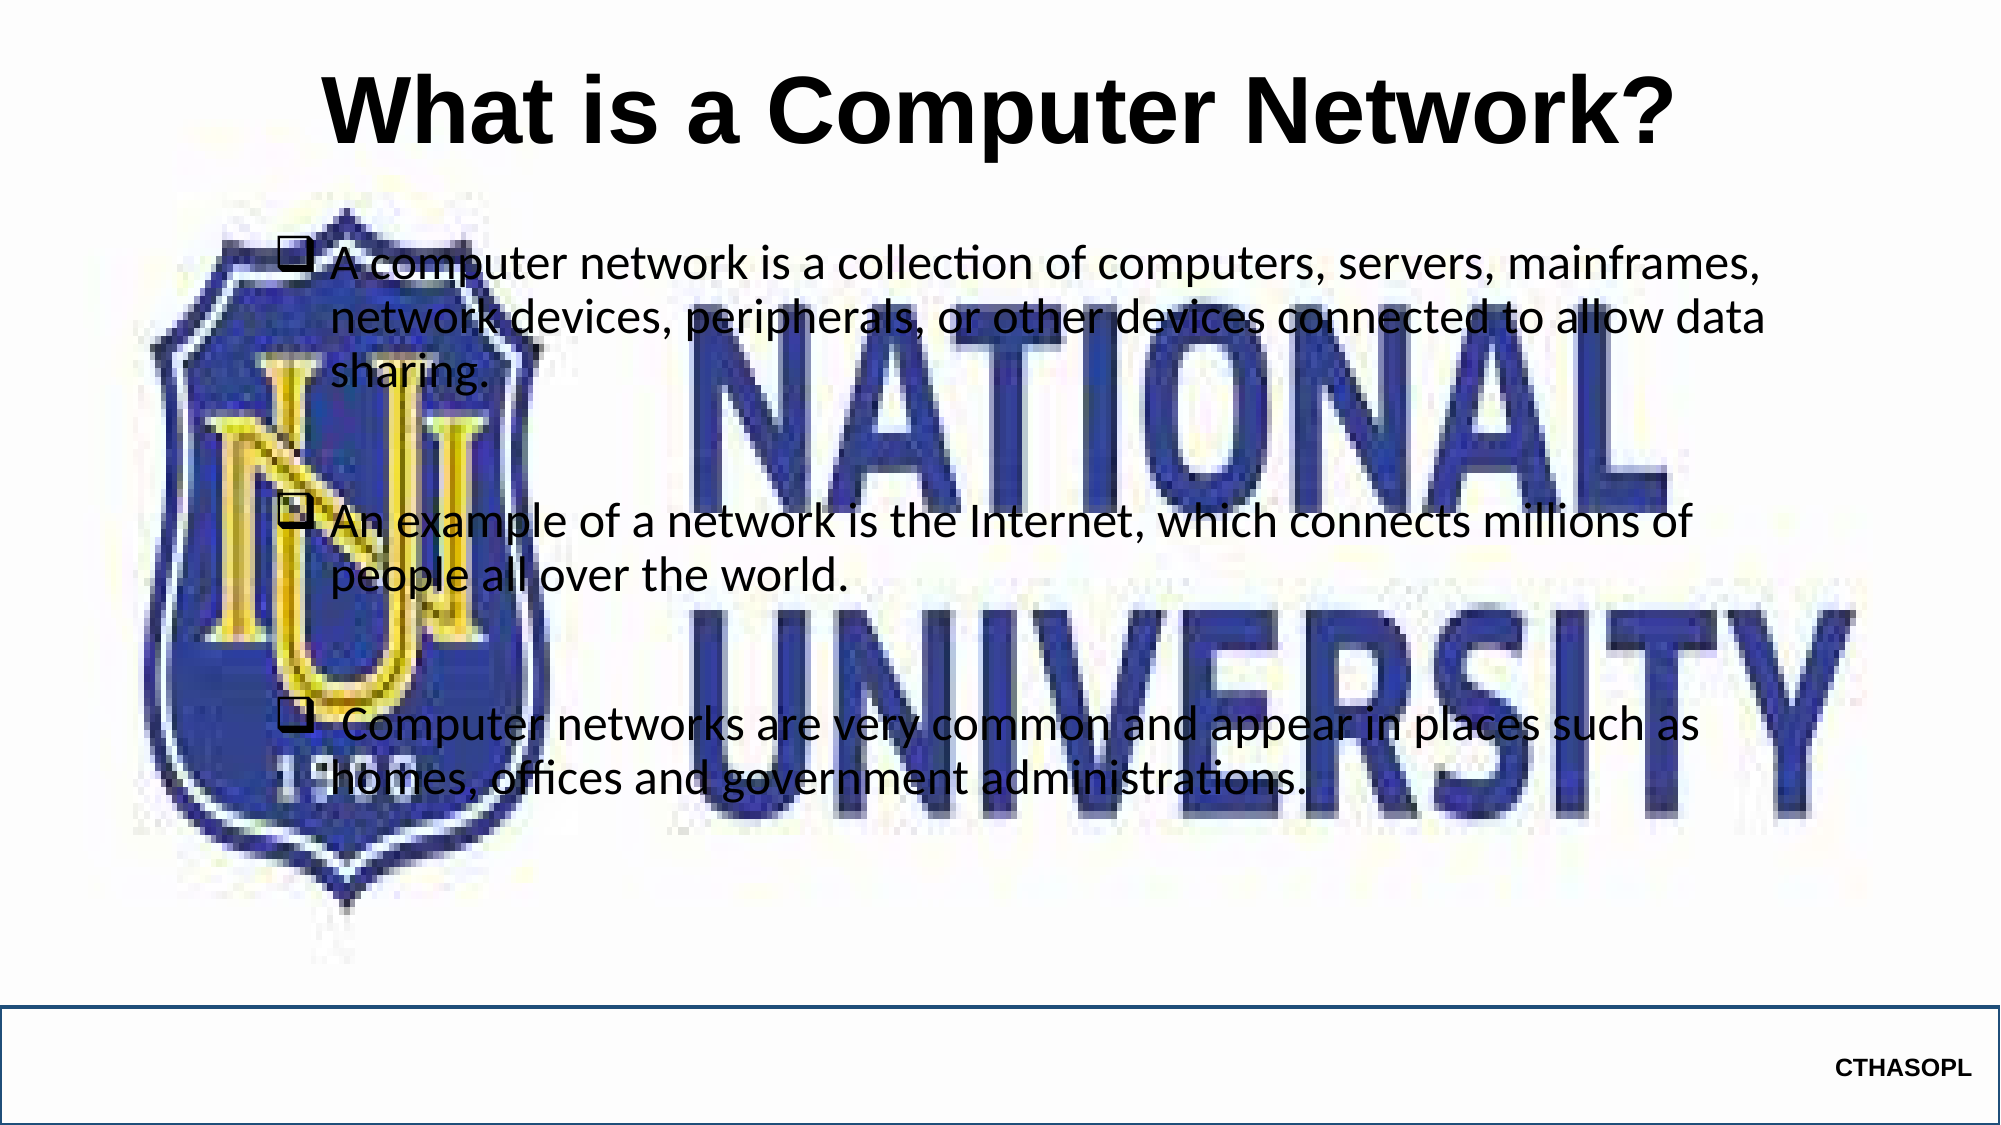

# What is a Computer Network?
A computer network is a collection of computers, servers, mainframes, network devices, peripherals, or other devices connected to allow data sharing.

An example of a network is the Internet, which connects millions of people all over the world.

 Computer networks are very common and appear in places such as homes, offices and government administrations.
CTHASOPL